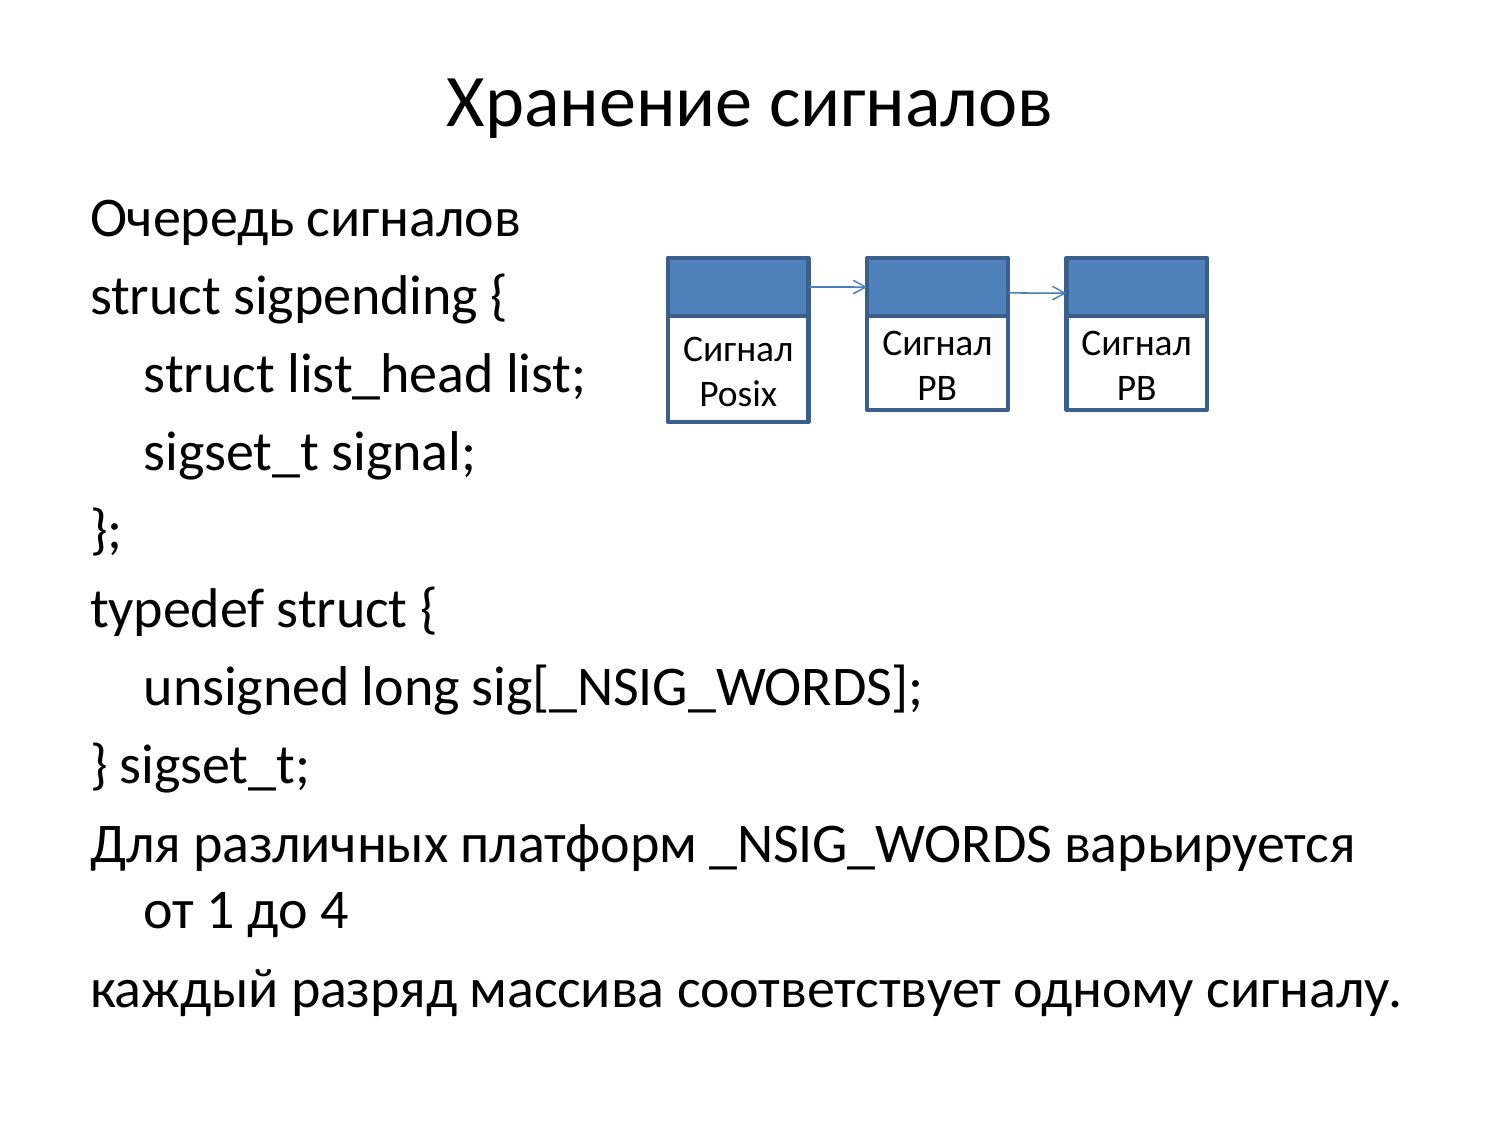

# Хранение сигналов
Очередь сигналов
struct sigpending {
	struct list_head list;
	sigset_t signal;
};
typedef struct {
	unsigned long sig[_NSIG_WORDS];
} sigset_t;
Для различных платформ _NSIG_WORDS варьируется от 1 до 4
каждый разряд массива соответствует одному сигналу.

Сигнал
Posix
Сигнал
РВ
Сигнал
РВ